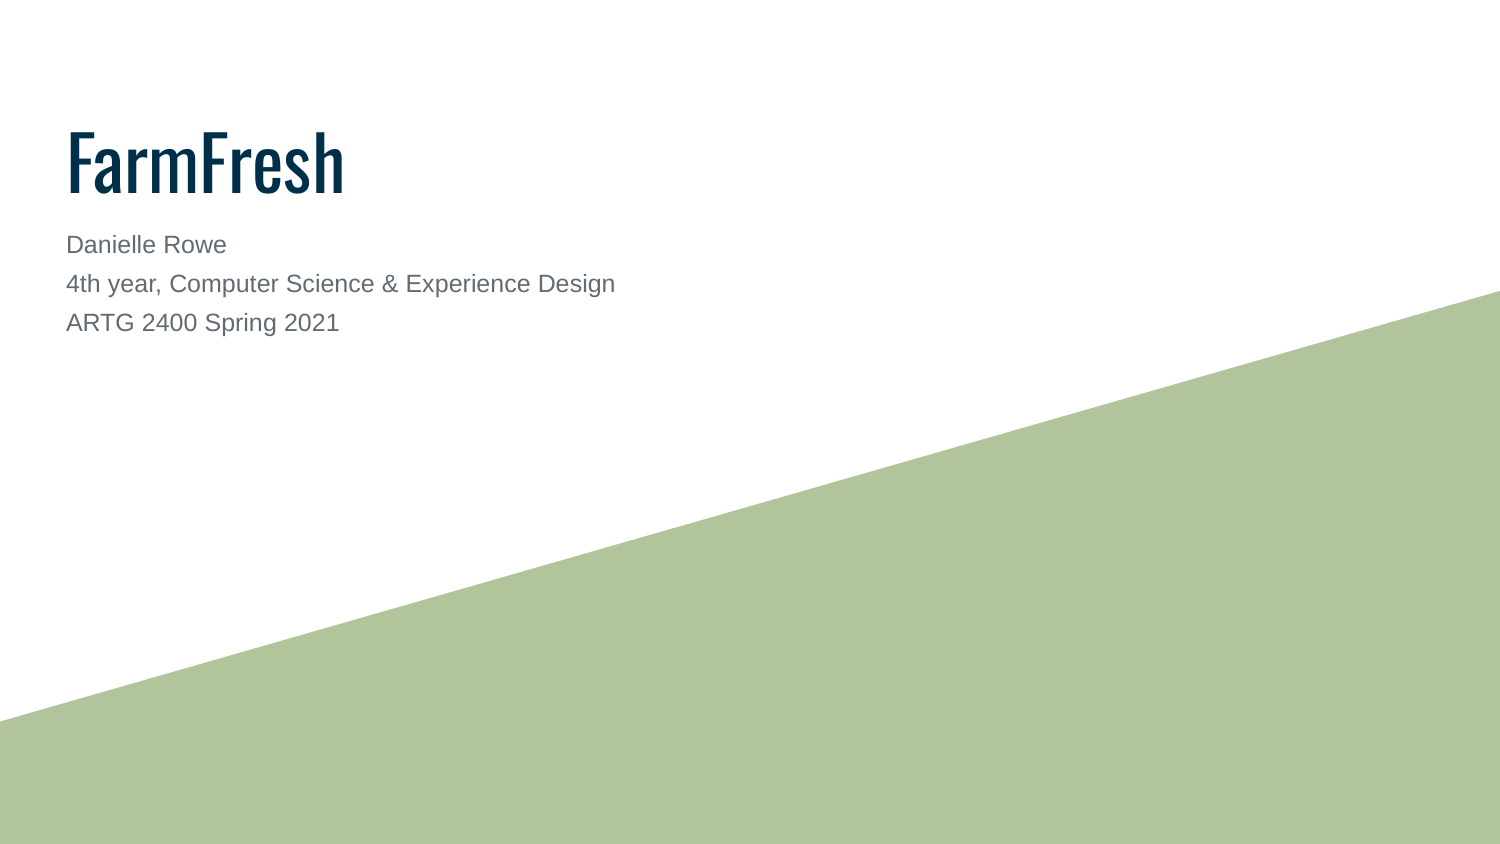

# FarmFresh
Danielle Rowe
4th year, Computer Science & Experience Design
ARTG 2400 Spring 2021